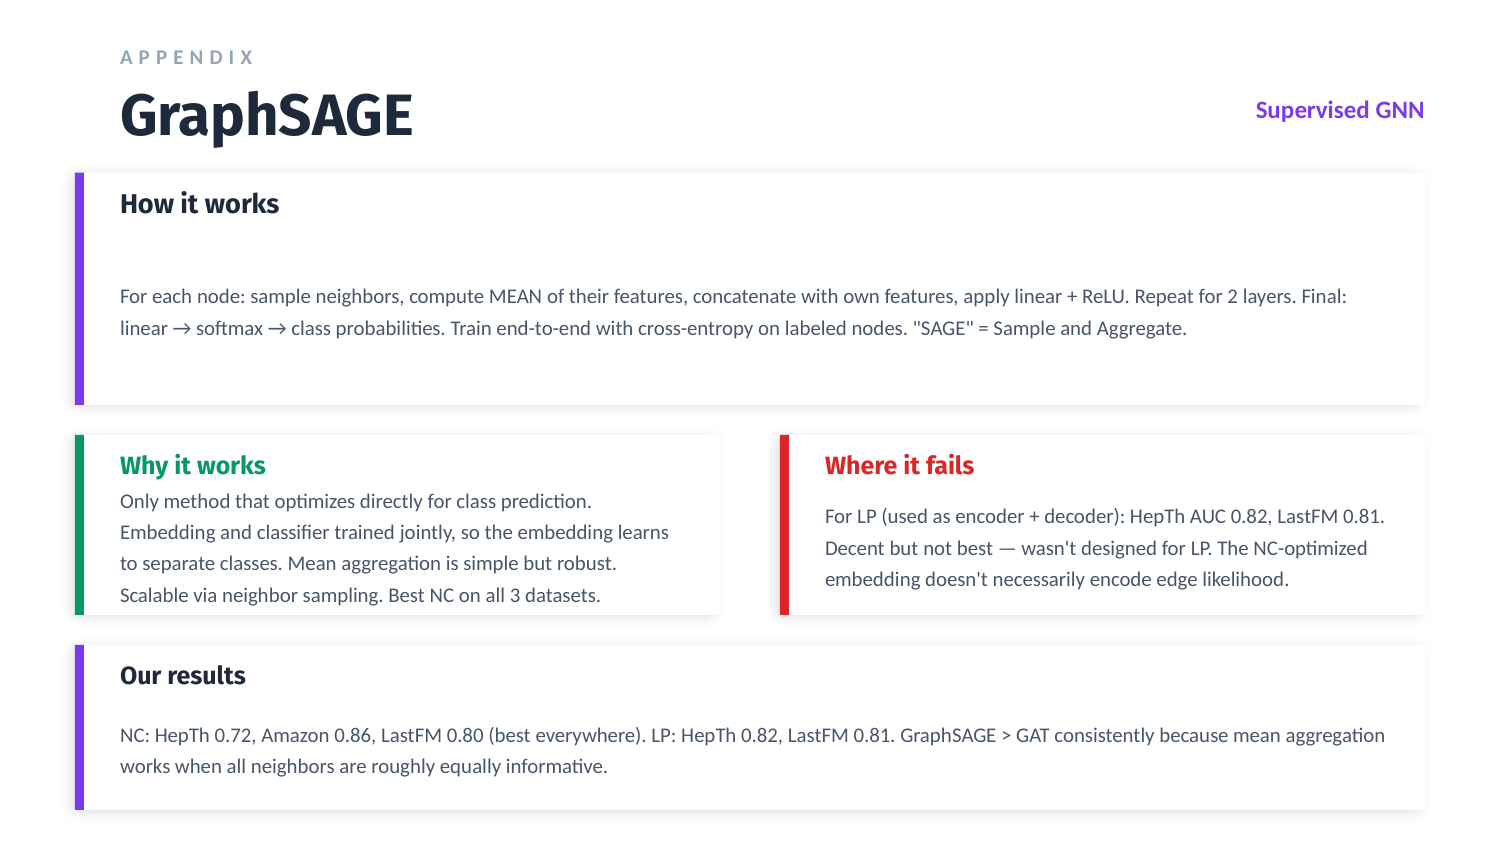

APPENDIX
GraphSAGE
Supervised GNN

How it works
For each node: sample neighbors, compute MEAN of their features, concatenate with own features, apply linear + ReLU. Repeat for 2 layers. Final: linear → softmax → class probabilities. Train end-to-end with cross-entropy on labeled nodes. "SAGE" = Sample and Aggregate.

Why it works
Where it fails
Only method that optimizes directly for class prediction. Embedding and classifier trained jointly, so the embedding learns to separate classes. Mean aggregation is simple but robust. Scalable via neighbor sampling. Best NC on all 3 datasets.
For LP (used as encoder + decoder): HepTh AUC 0.82, LastFM 0.81. Decent but not best — wasn't designed for LP. The NC-optimized embedding doesn't necessarily encode edge likelihood.

Our results
NC: HepTh 0.72, Amazon 0.86, LastFM 0.80 (best everywhere). LP: HepTh 0.82, LastFM 0.81. GraphSAGE > GAT consistently because mean aggregation works when all neighbors are roughly equally informative.